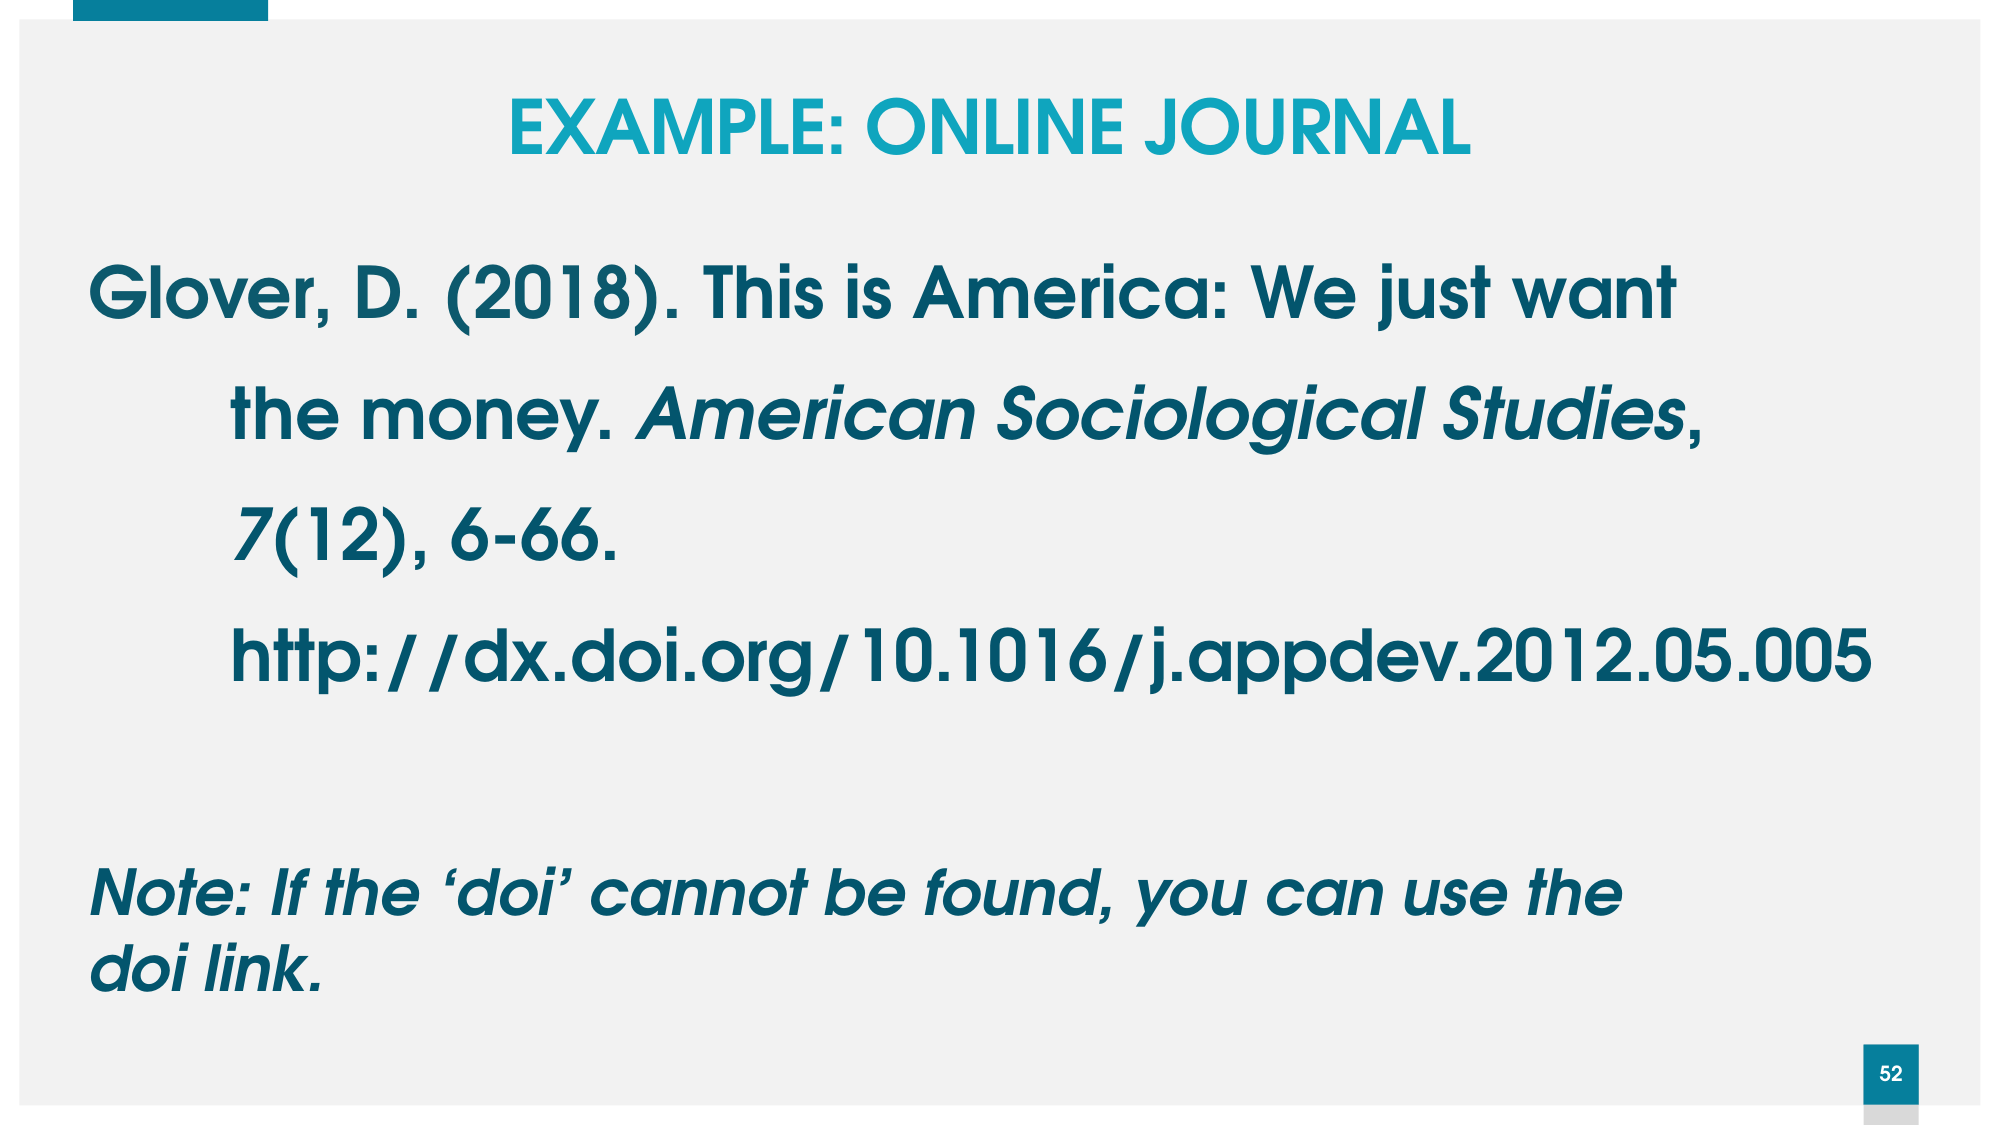

# EXAMPLE: ONLINE JOURNAL
Glover, D. (2018). This is America: We just want
	the money. American Sociological Studies,
	7(12), 6-66.
	http://dx.doi.org/10.1016/j.appdev.2012.05.005

Note: If the ‘doi’ cannot be found, you can use the
doi link.